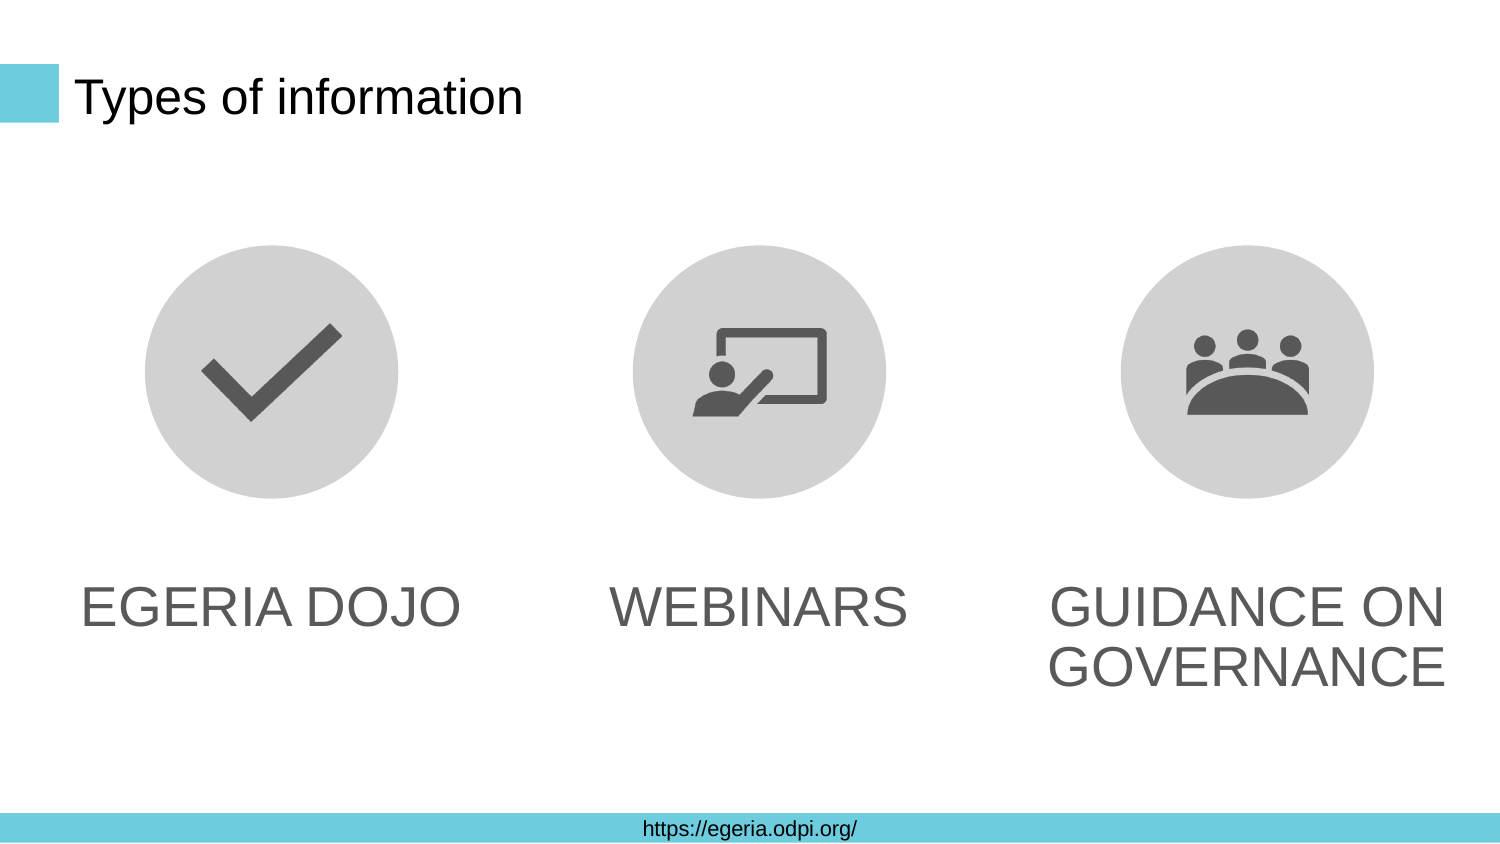

# Types of information
Egeria Dojo
Webinars
Guidance on Governance
67